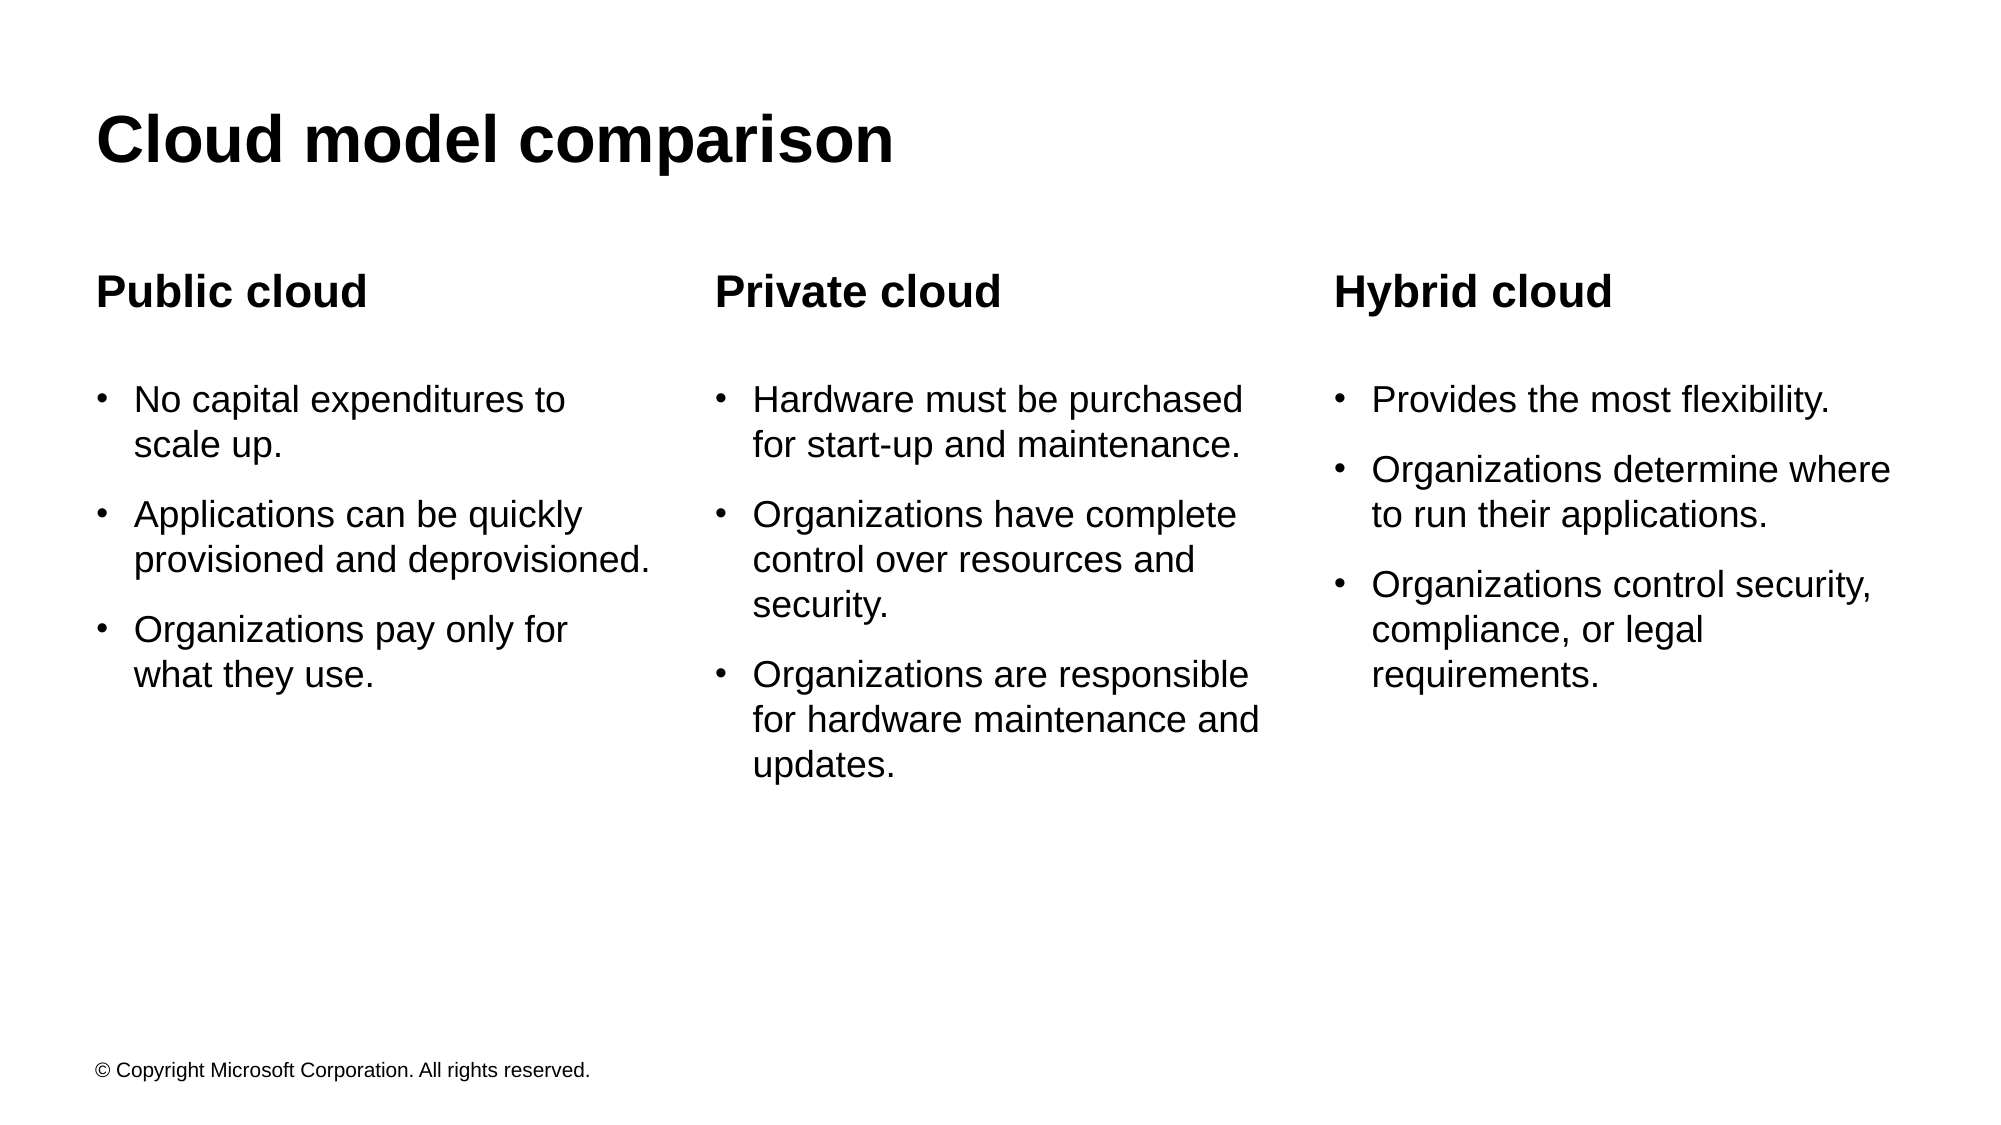

# Cloud model comparison
Public cloud
Private cloud
Hybrid cloud
No capital expenditures to scale up.
Applications can be quickly provisioned and deprovisioned.
Organizations pay only for what they use.
Hardware must be purchased for start-up and maintenance.
Organizations have complete control over resources and security.
Organizations are responsible for hardware maintenance and updates.
Provides the most flexibility.
Organizations determine where to run their applications.
Organizations control security, compliance, or legal requirements.
© Copyright Microsoft Corporation. All rights reserved.